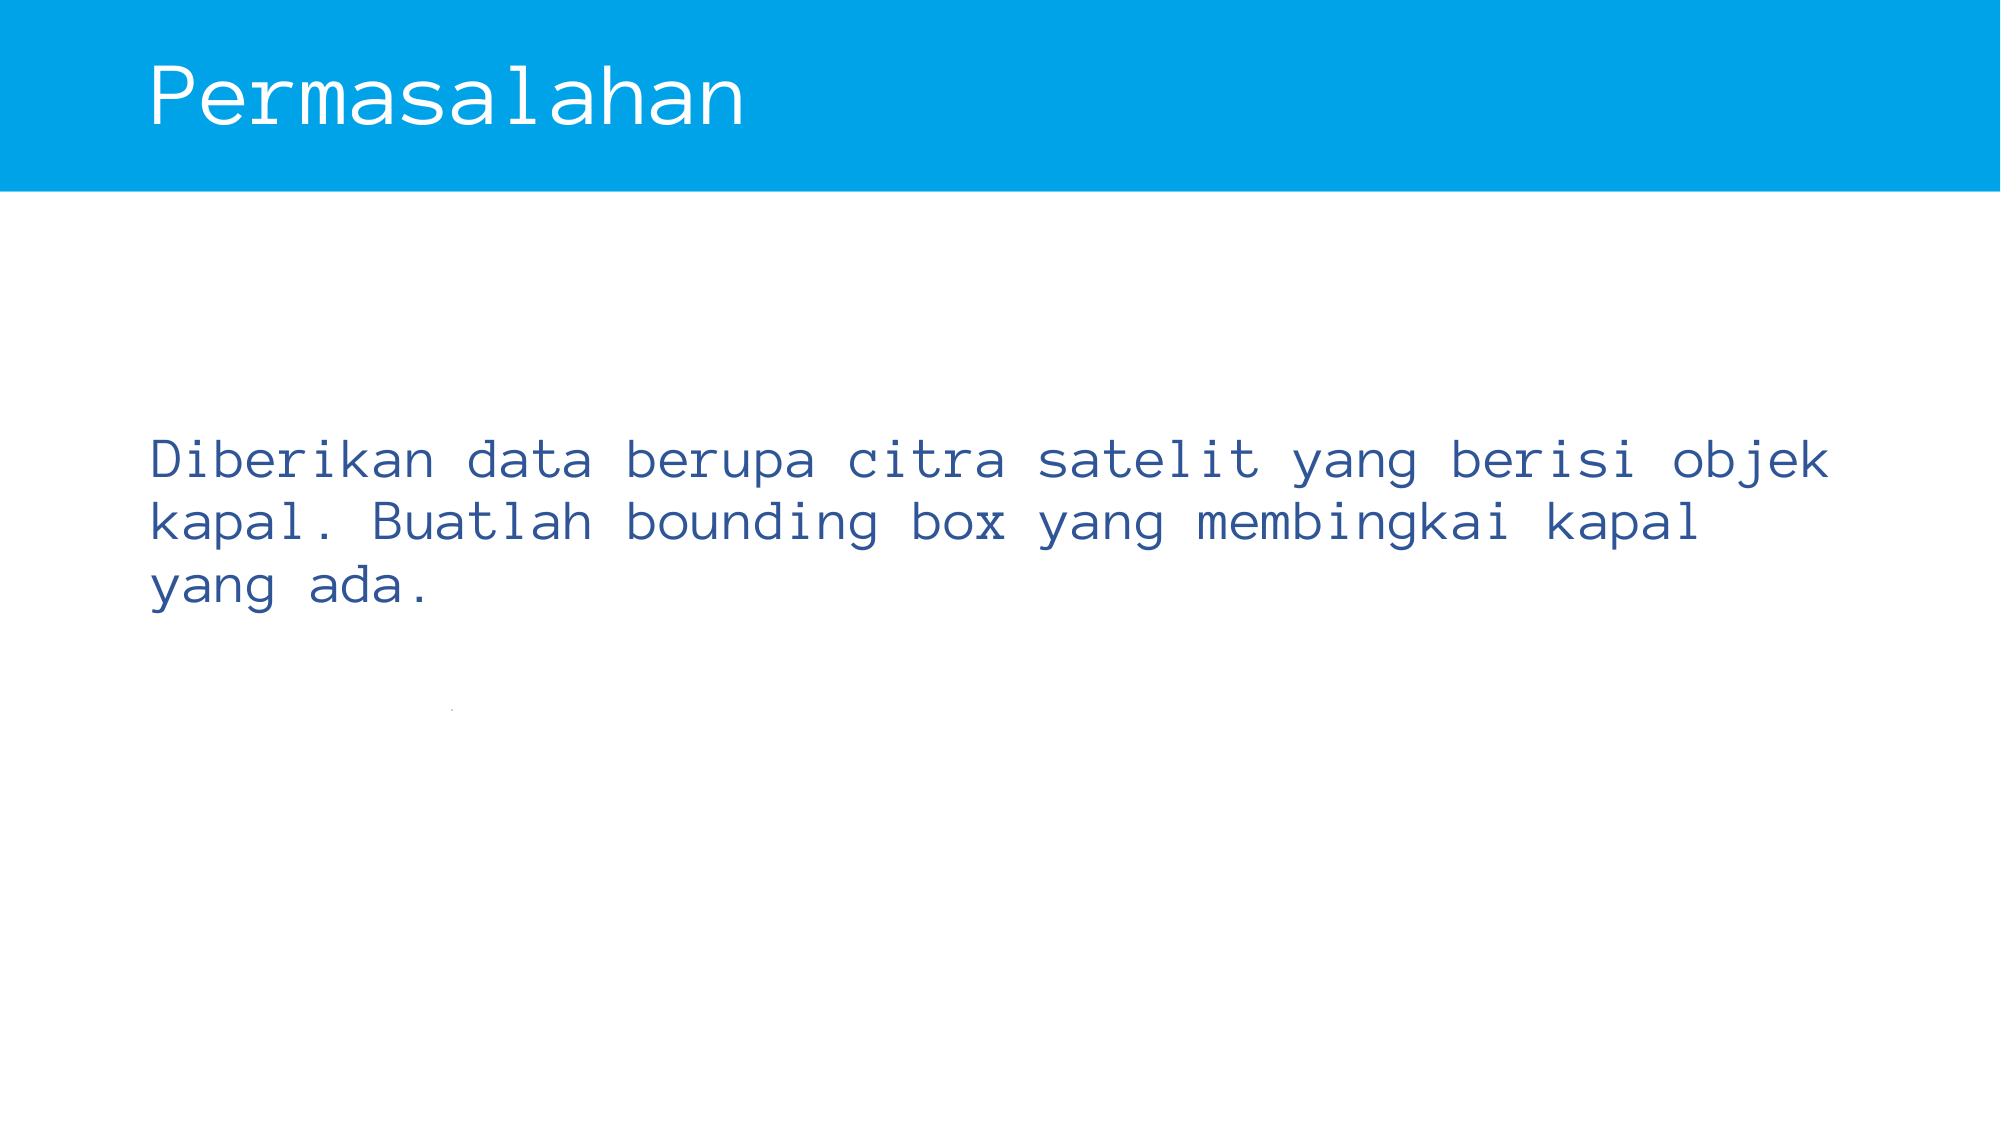

# Permasalahan
Diberikan data berupa citra satelit yang berisi objek kapal. Buatlah bounding box yang membingkai kapal yang ada.